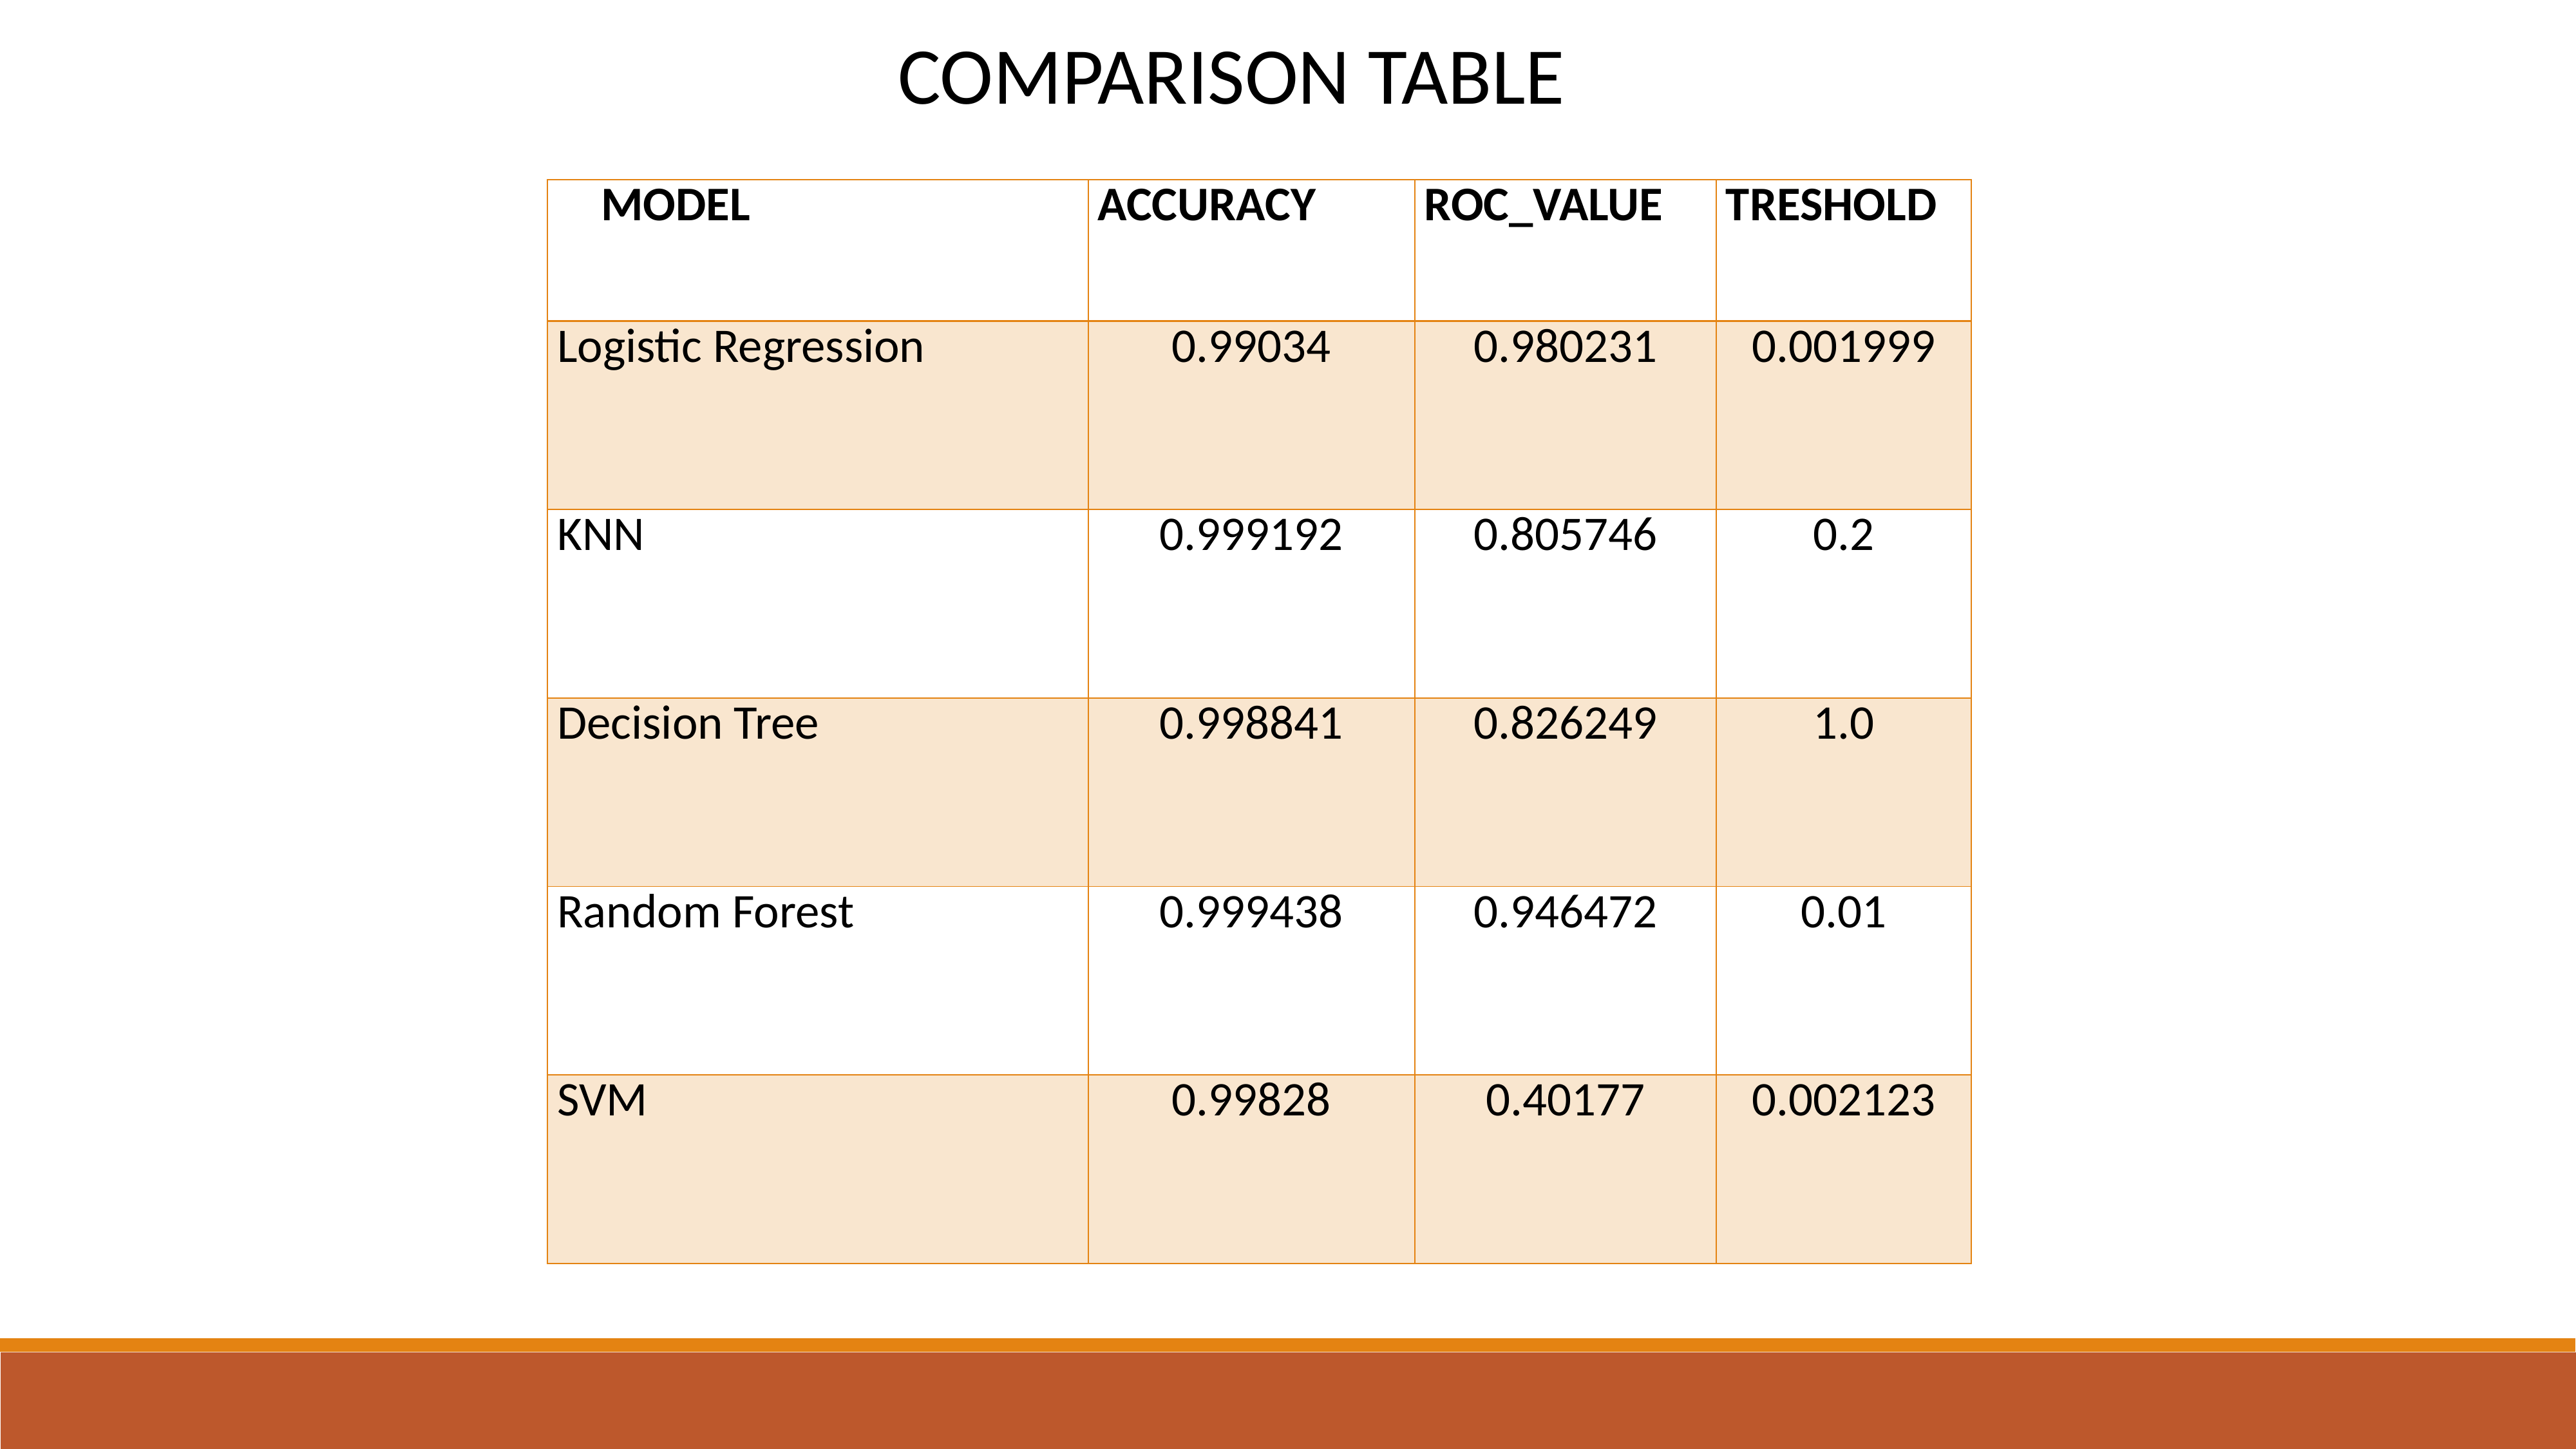

COMPARISON TABLE
| MODEL | ACCURACY | ROC\_VALUE | TRESHOLD |
| --- | --- | --- | --- |
| Logistic Regression | 0.99034 | 0.980231 | 0.001999 |
| KNN | 0.999192 | 0.805746 | 0.2 |
| Decision Tree | 0.998841 | 0.826249 | 1.0 |
| Random Forest | 0.999438 | 0.946472 | 0.01 |
| SVM | 0.99828 | 0.40177 | 0.002123 |